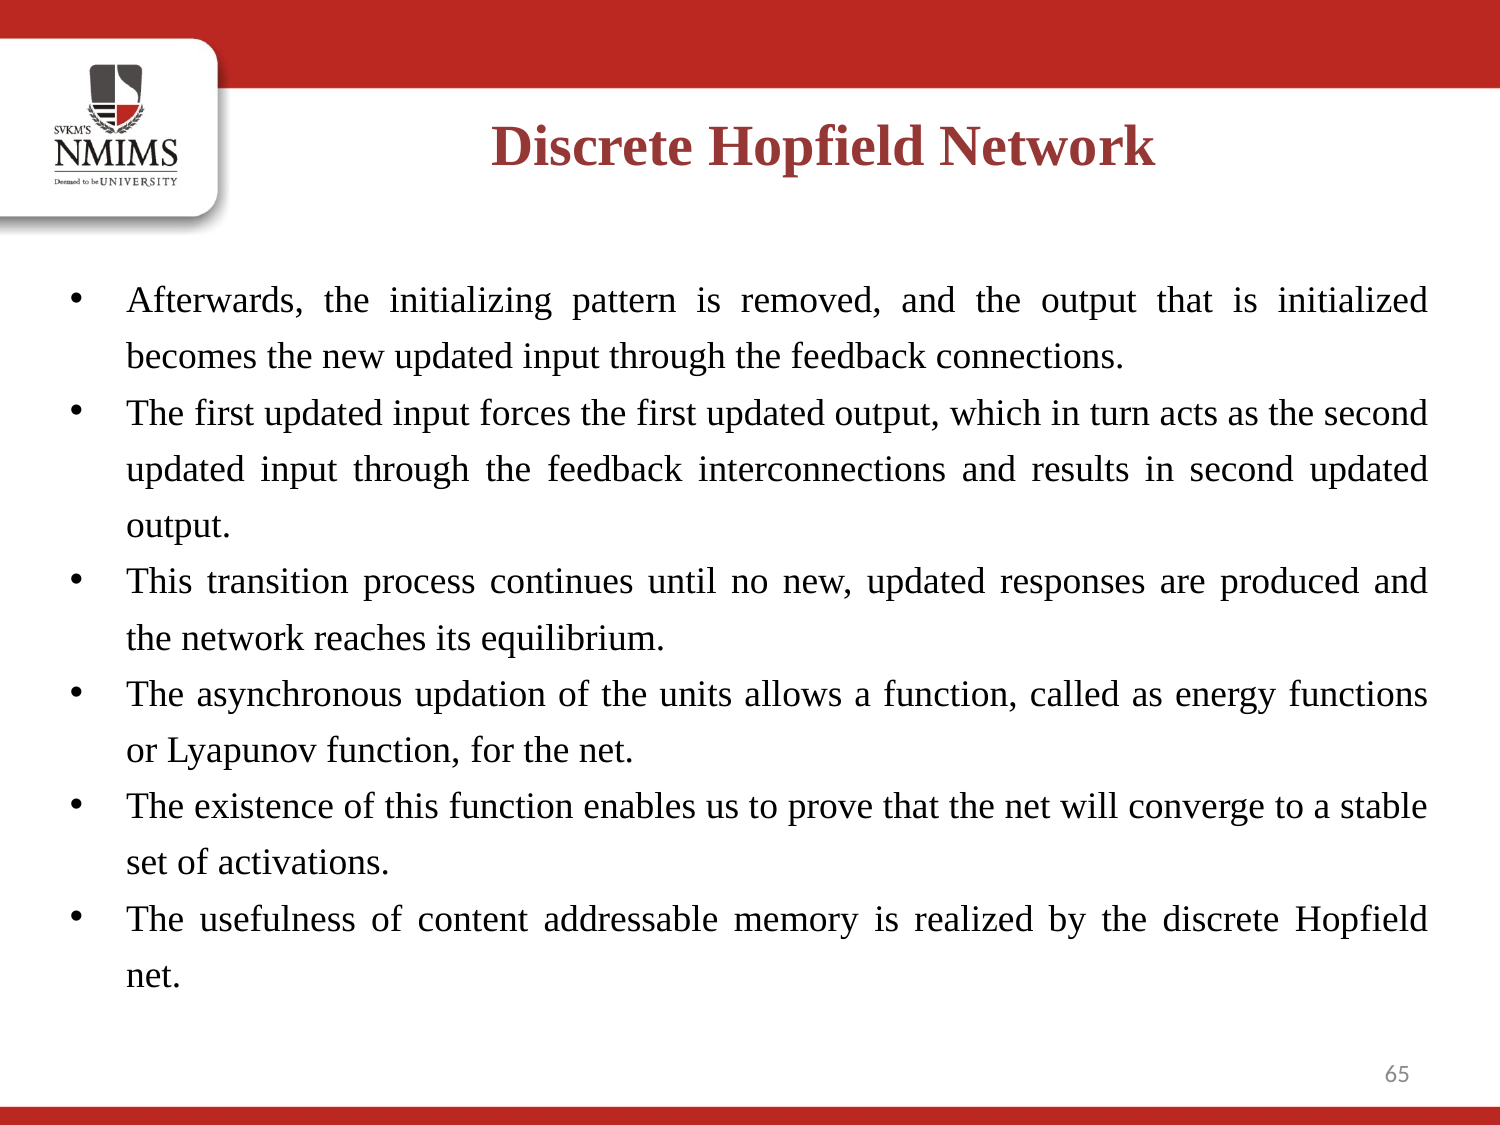

Discrete Hopfield Network
Afterwards, the initializing pattern is removed, and the output that is initialized becomes the new updated input through the feedback connections.
The first updated input forces the first updated output, which in turn acts as the second updated input through the feedback interconnections and results in second updated output.
This transition process continues until no new, updated responses are produced and the network reaches its equilibrium.
The asynchronous updation of the units allows a function, called as energy functions or Lyapunov function, for the net.
The existence of this function enables us to prove that the net will converge to a stable set of activations.
The usefulness of content addressable memory is realized by the discrete Hopfield net.
65